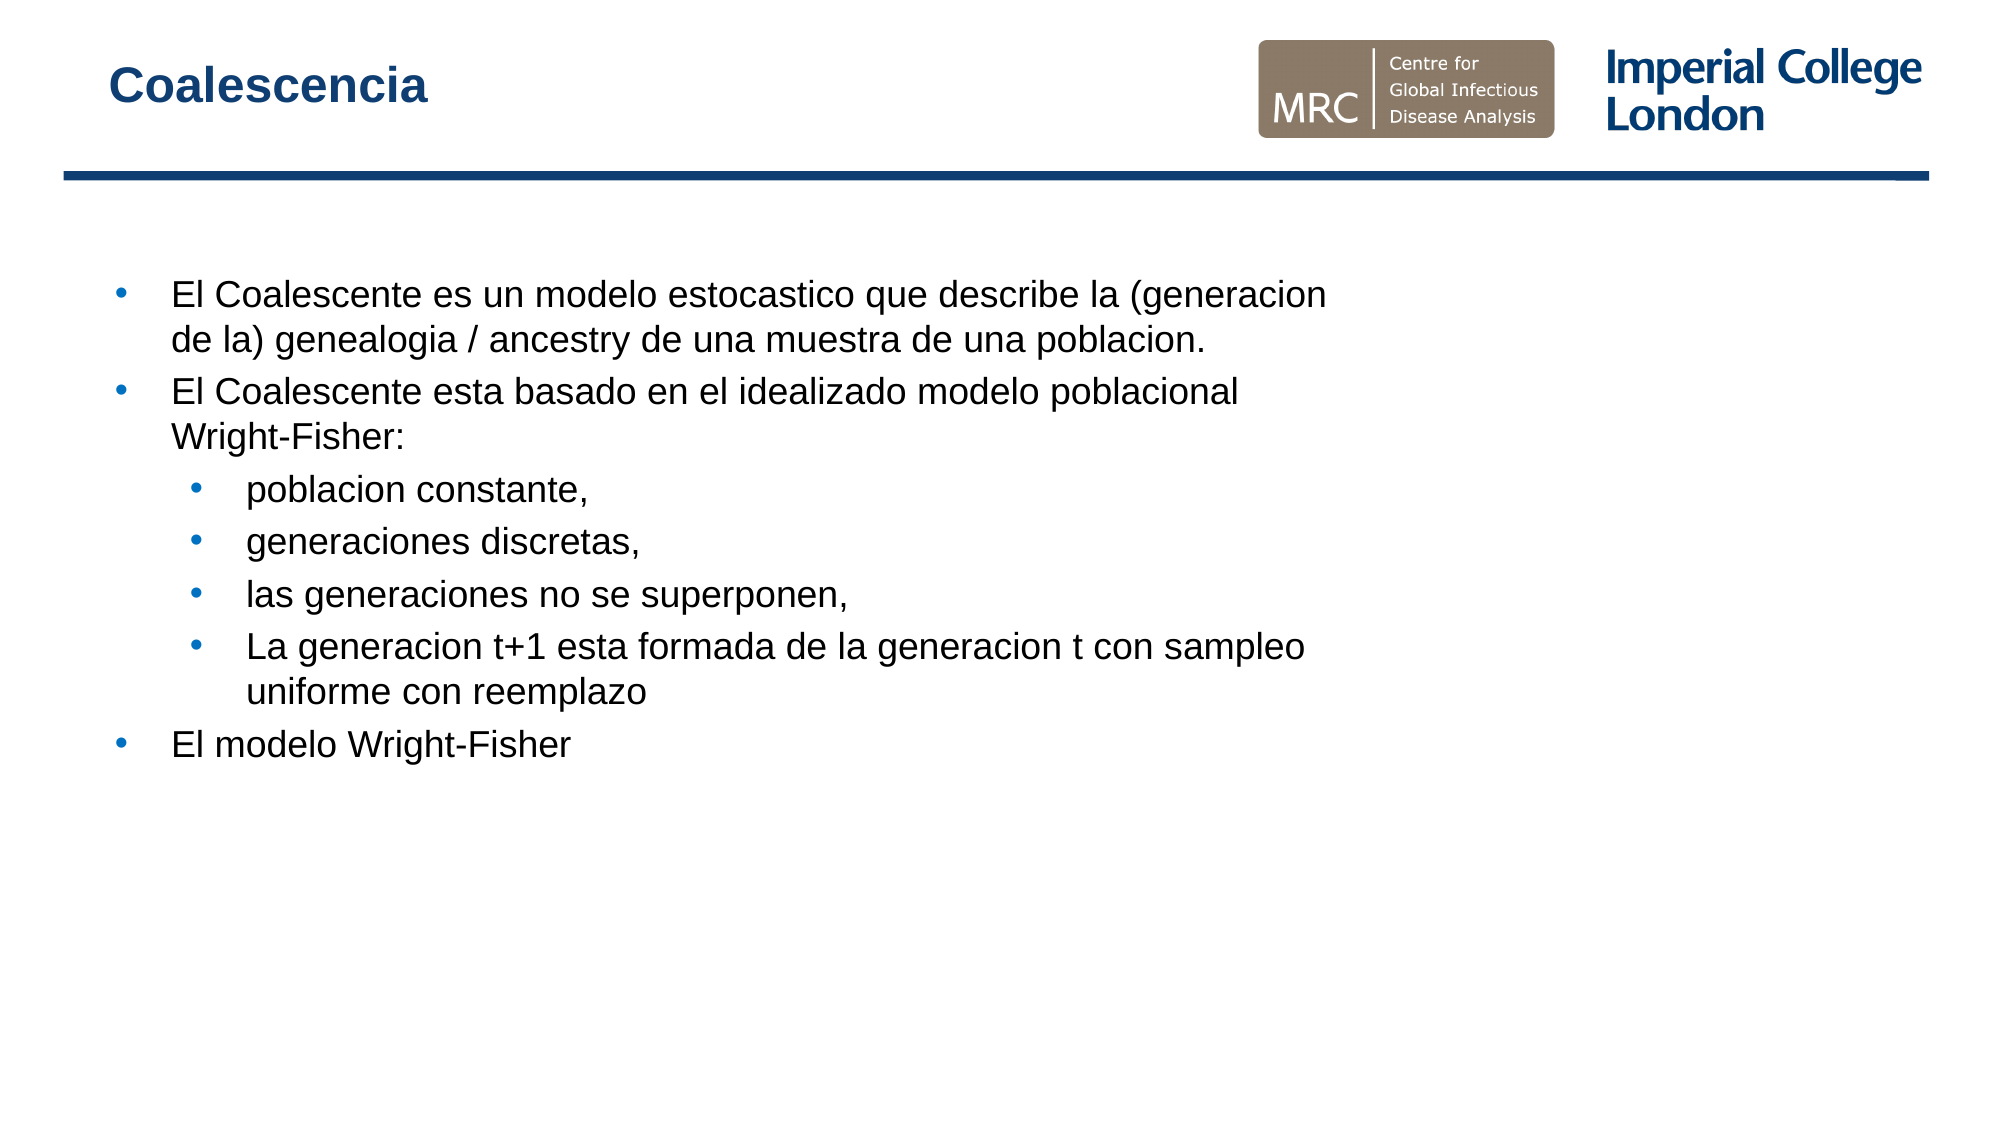

# Coalescencia
El Coalescente es un modelo estocastico que describe la (generacion de la) genealogia / ancestry de una muestra de una poblacion.
El Coalescente esta basado en el idealizado modelo poblacional Wright-Fisher:
poblacion constante,
generaciones discretas,
las generaciones no se superponen,
La generacion t+1 esta formada de la generacion t con sampleo uniforme con reemplazo
El modelo Wright-Fisher